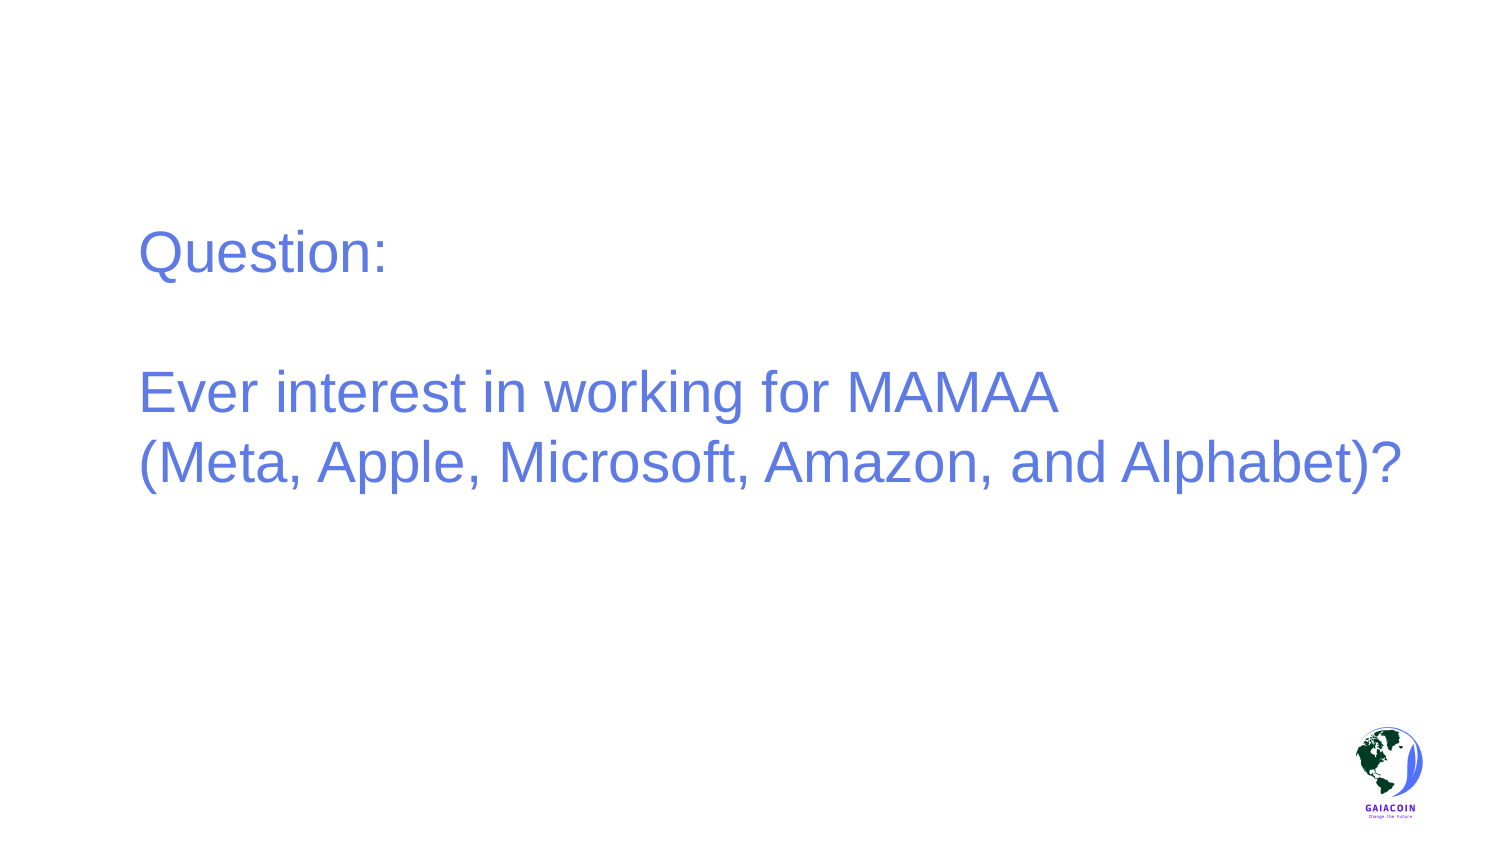

Question:

Ever interest in working for MAMAA
(Meta, Apple, Microsoft, Amazon, and Alphabet)?